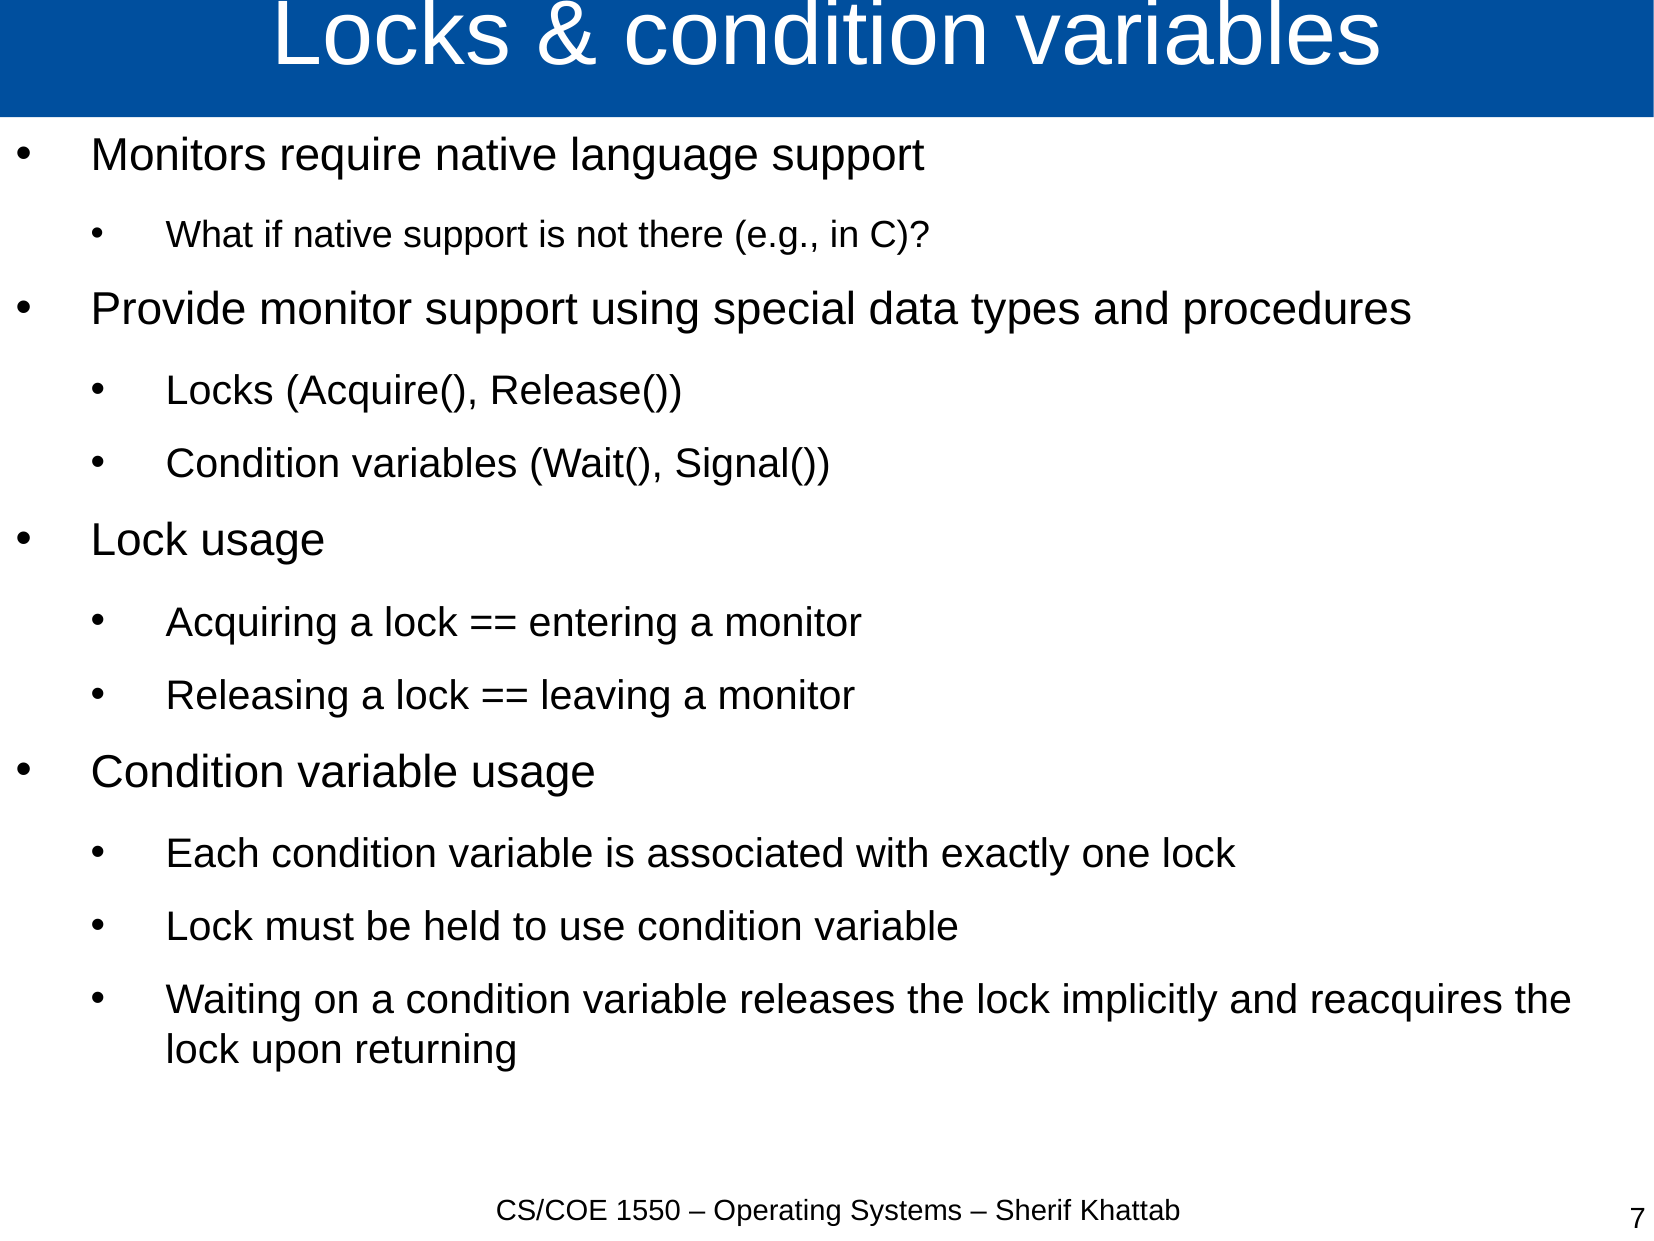

# Locks & condition variables
Monitors require native language support
What if native support is not there (e.g., in C)?
Provide monitor support using special data types and procedures
Locks (Acquire(), Release())
Condition variables (Wait(), Signal())
Lock usage
Acquiring a lock == entering a monitor
Releasing a lock == leaving a monitor
Condition variable usage
Each condition variable is associated with exactly one lock
Lock must be held to use condition variable
Waiting on a condition variable releases the lock implicitly and reacquires the lock upon returning
CS/COE 1550 – Operating Systems – Sherif Khattab
7